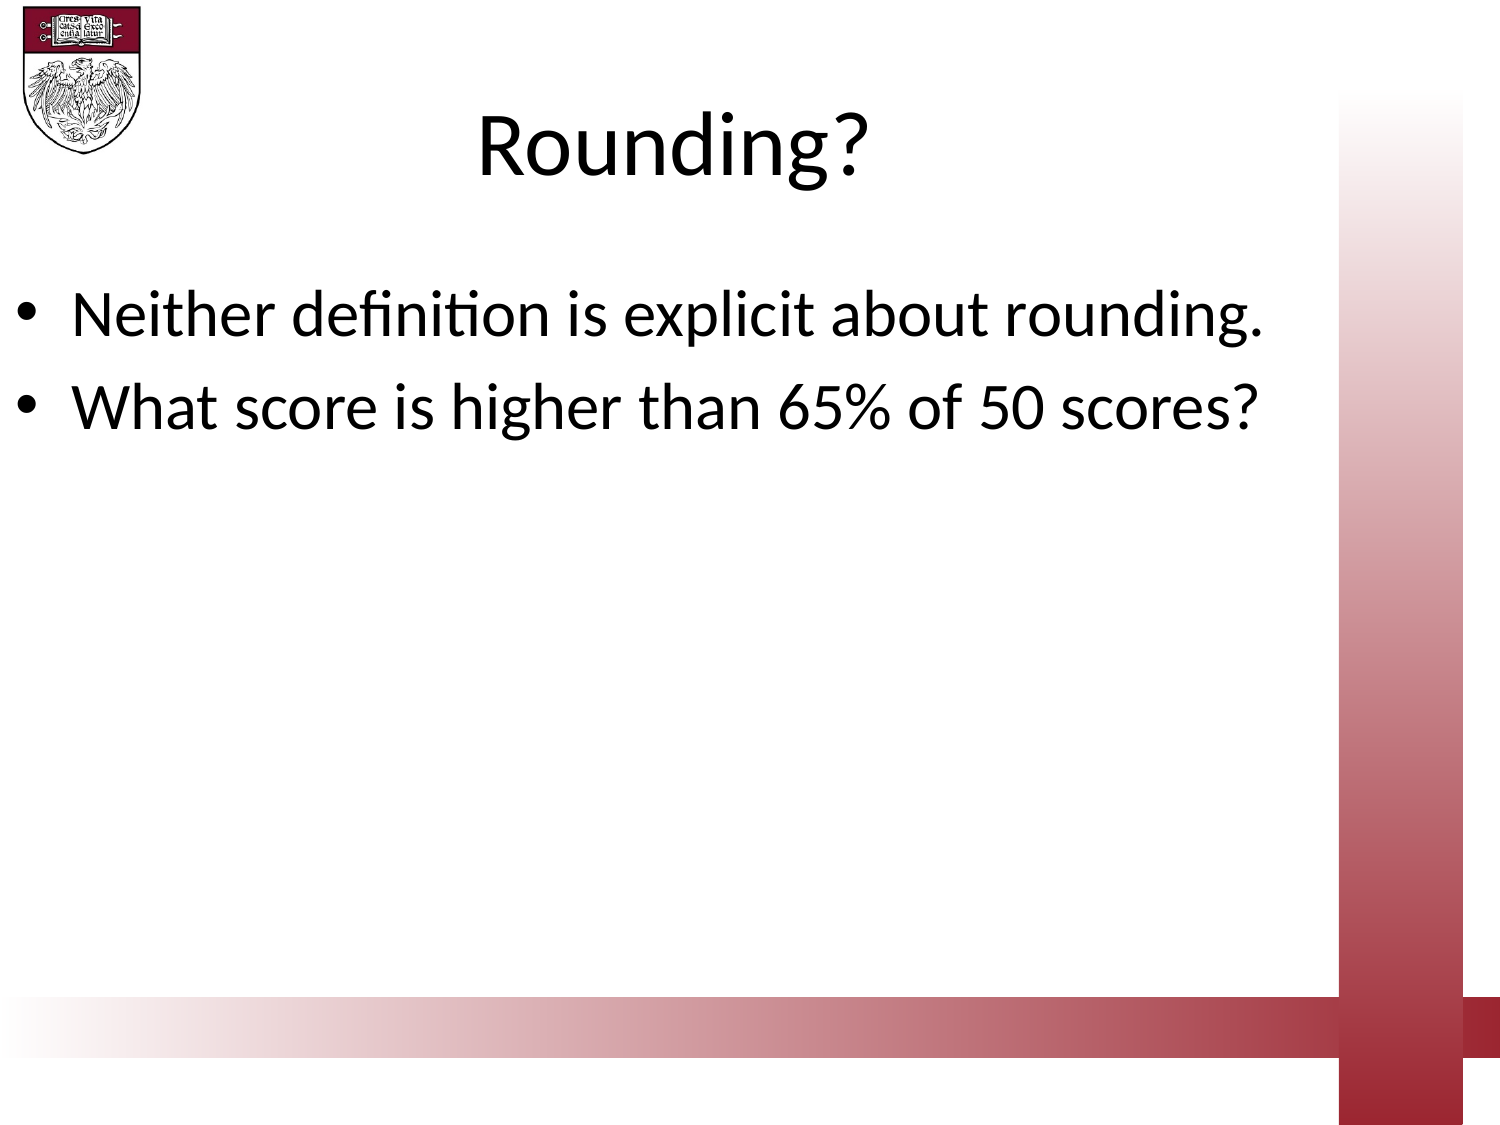

Rounding?
Neither definition is explicit about rounding.
What score is higher than 65% of 50 scores?